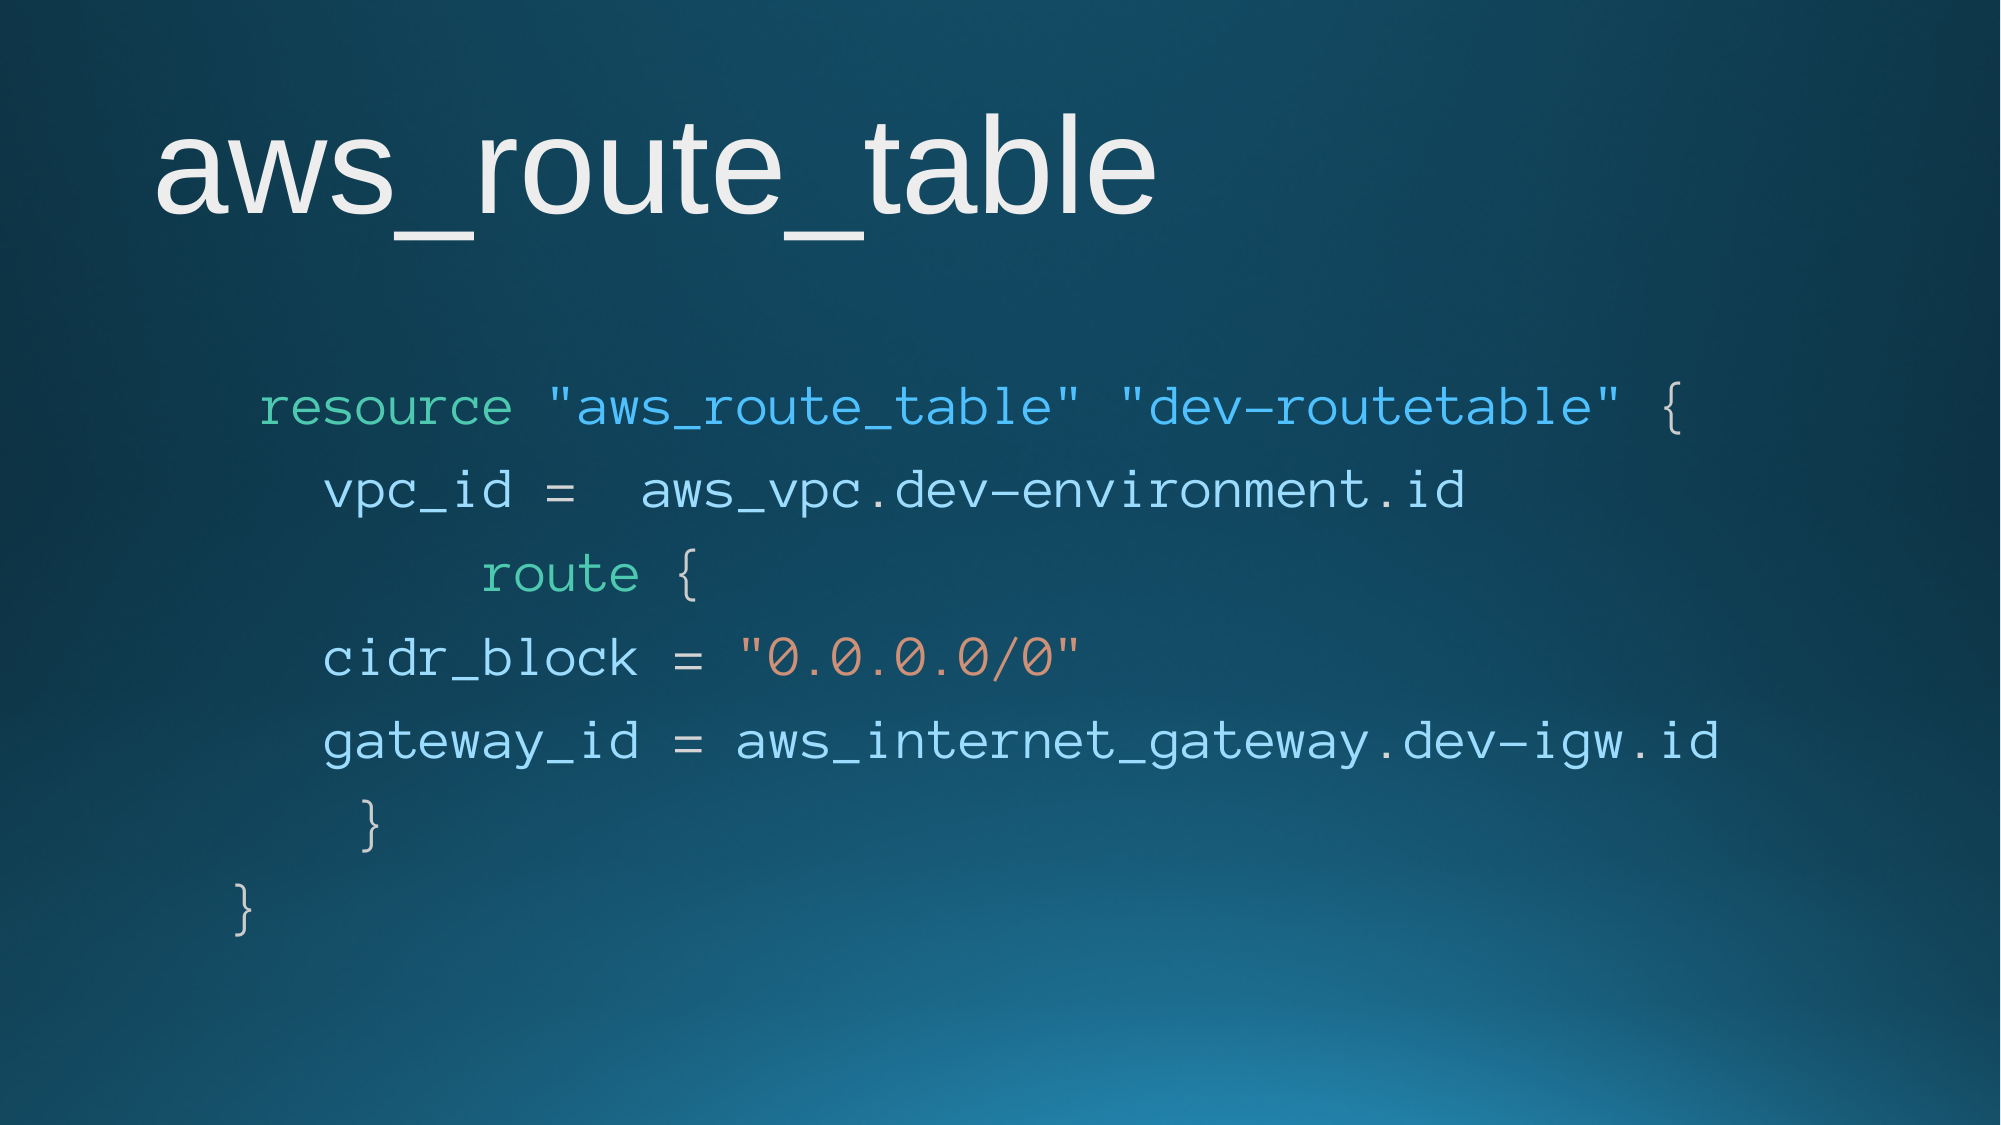

# aws_route_table
  resource "aws_route_table" "dev-routetable" {
    vpc_id =  aws_vpc.dev-environment.id
         route {
    cidr_block = "0.0.0.0/0"
    gateway_id = aws_internet_gateway.dev-igw.id
     }
 }